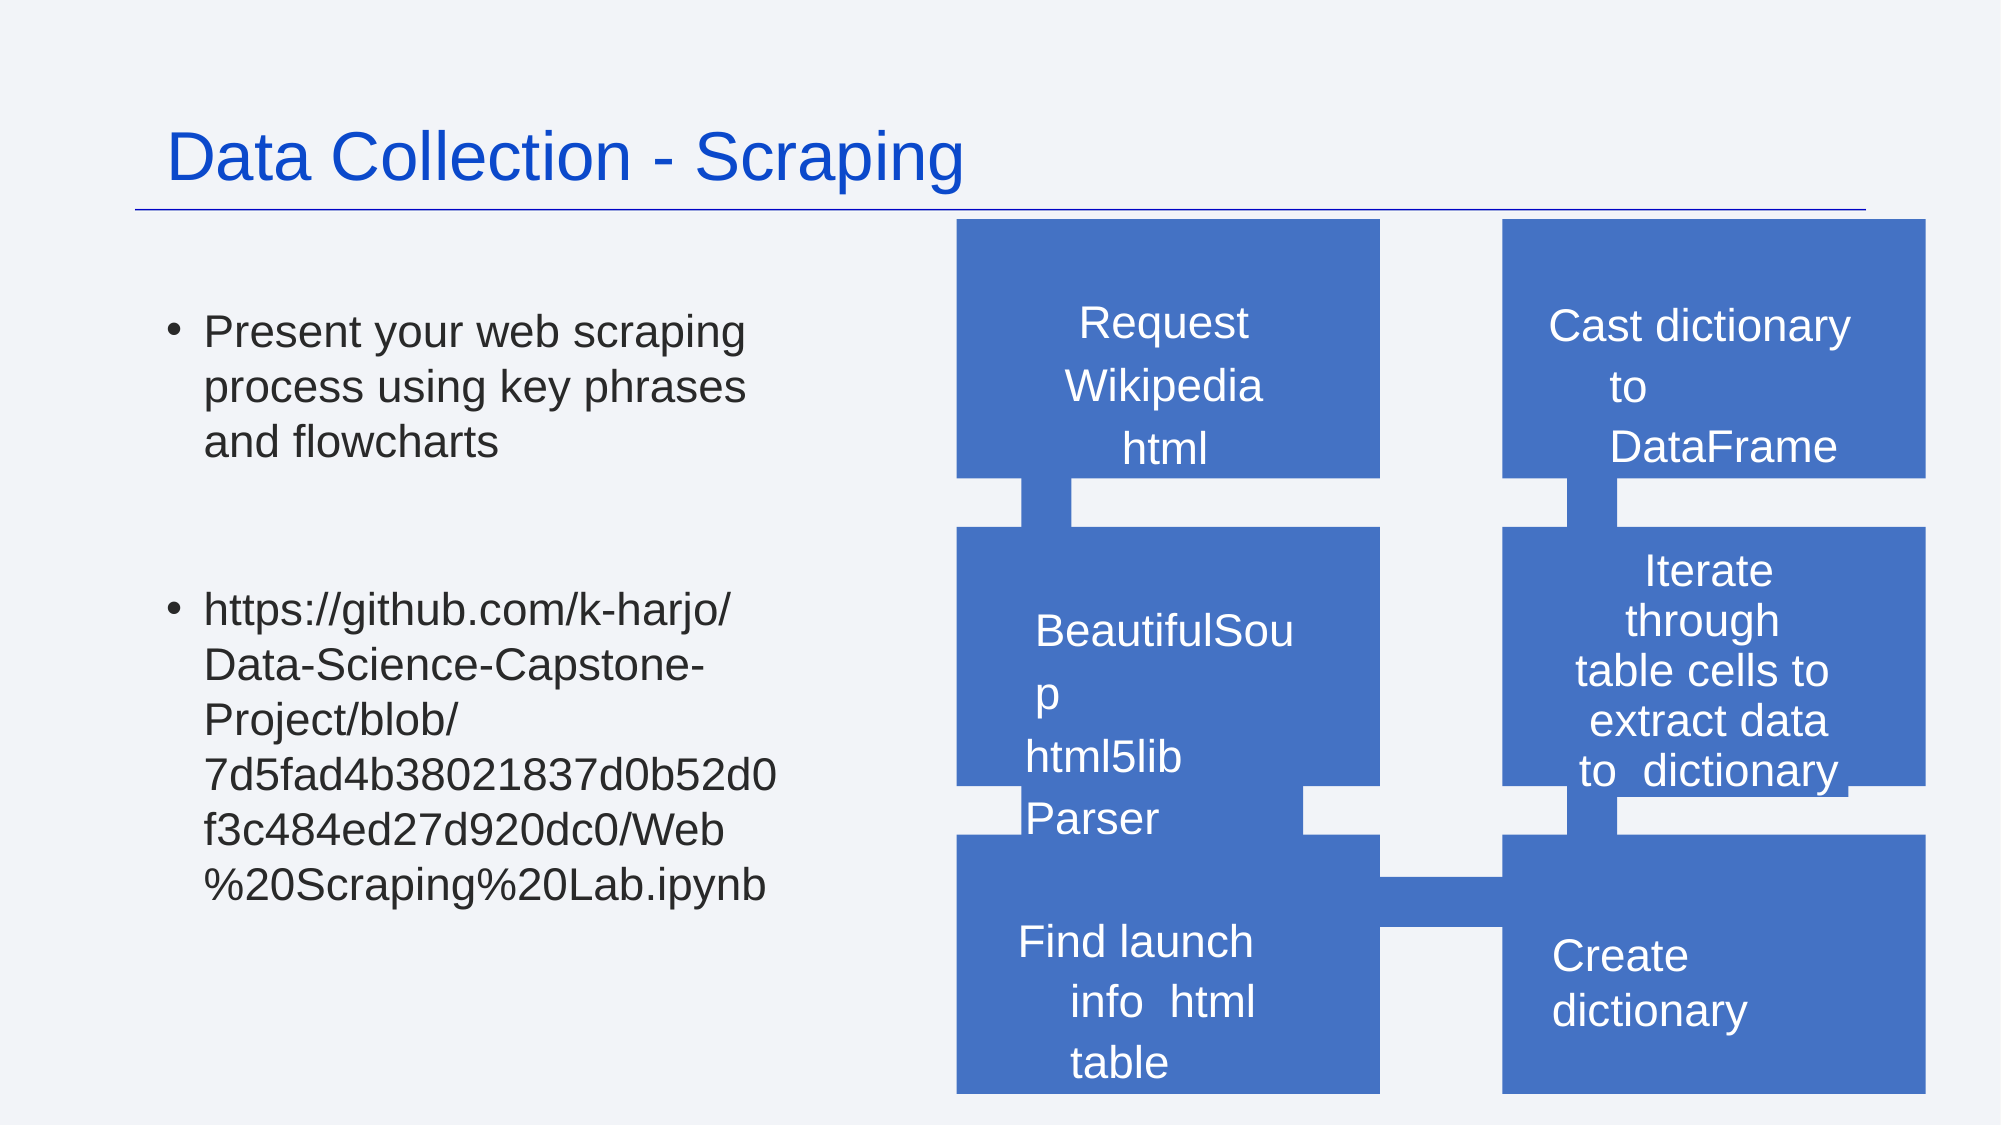

Data Collection - Scraping

Cast dictionary to  DataFrame
Request Wikipedia
html
Present your web scraping process using key phrases and flowcharts

https://github.com/k-harjo/Data-Science-Capstone-Project/blob/7d5fad4b38021837d0b52d0f3c484ed27d920dc0/Web%20Scraping%20Lab.ipynb

Iterate through  table cells to  extract data to  dictionary

BeautifulSoup
html5lib Parser

Find launch info  html table
Create dictionary
9